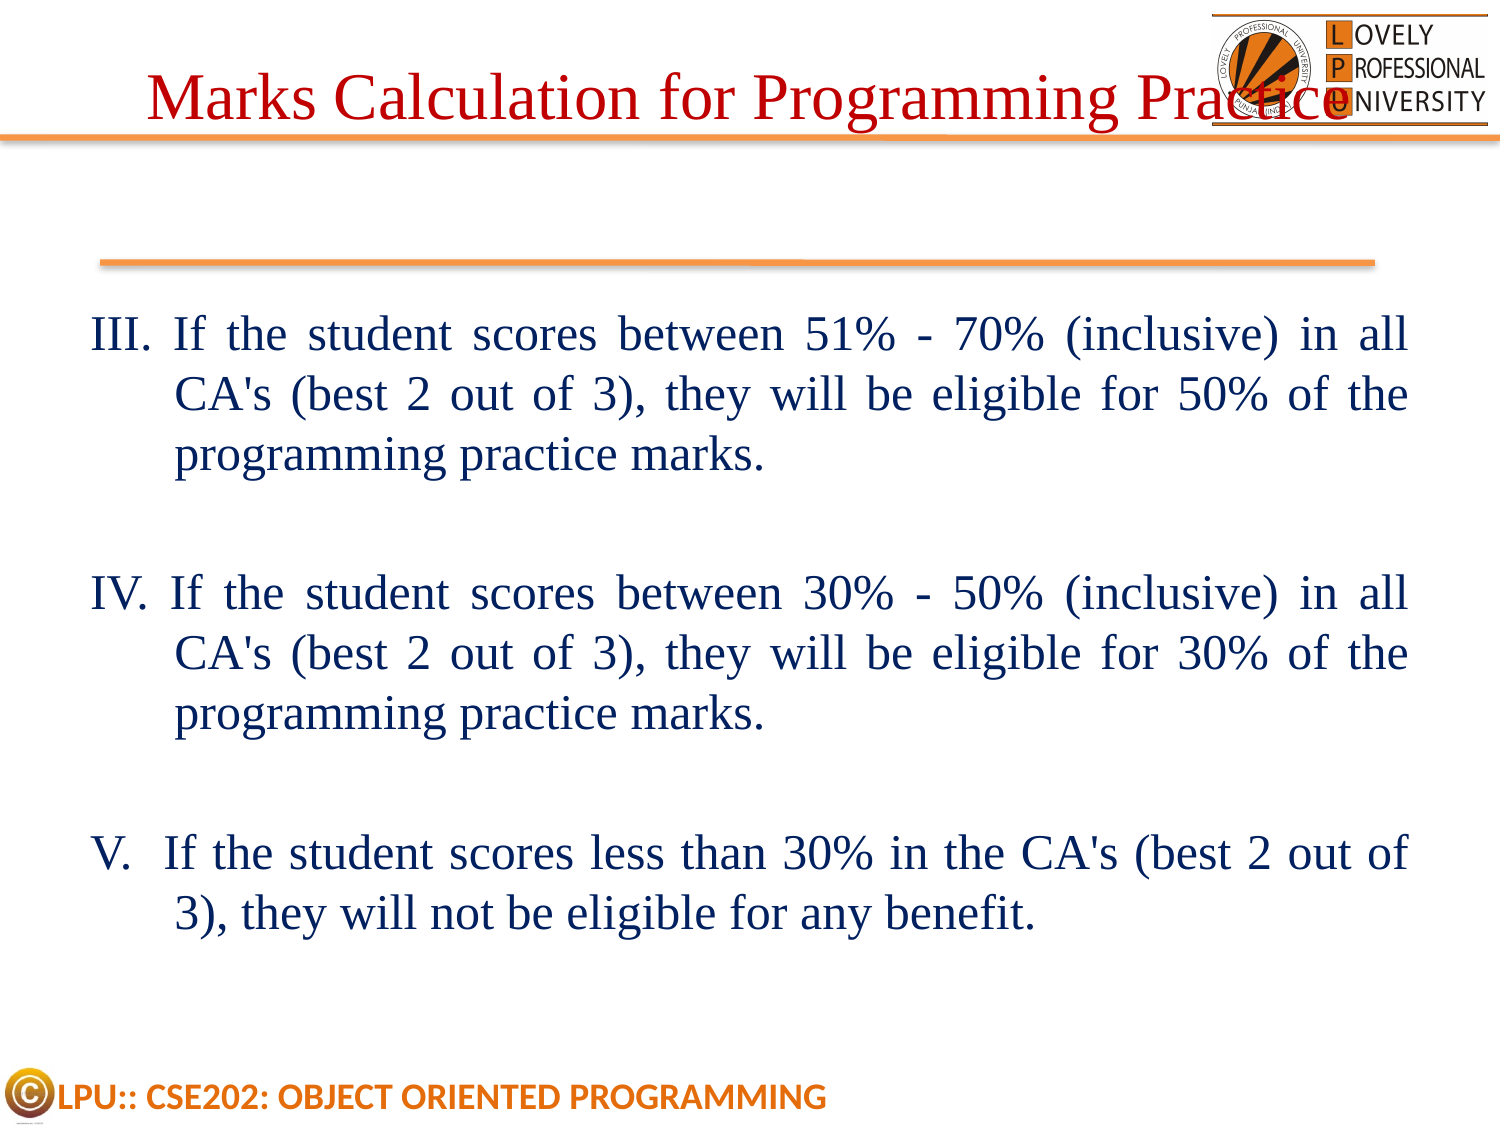

# Marks Calculation for Programming Practice
III. If the student scores between 51% - 70% (inclusive) in all CA's (best 2 out of 3), they will be eligible for 50% of the programming practice marks.

IV. If the student scores between 30% - 50% (inclusive) in all CA's (best 2 out of 3), they will be eligible for 30% of the programming practice marks.

V.  If the student scores less than 30% in the CA's (best 2 out of 3), they will not be eligible for any benefit.